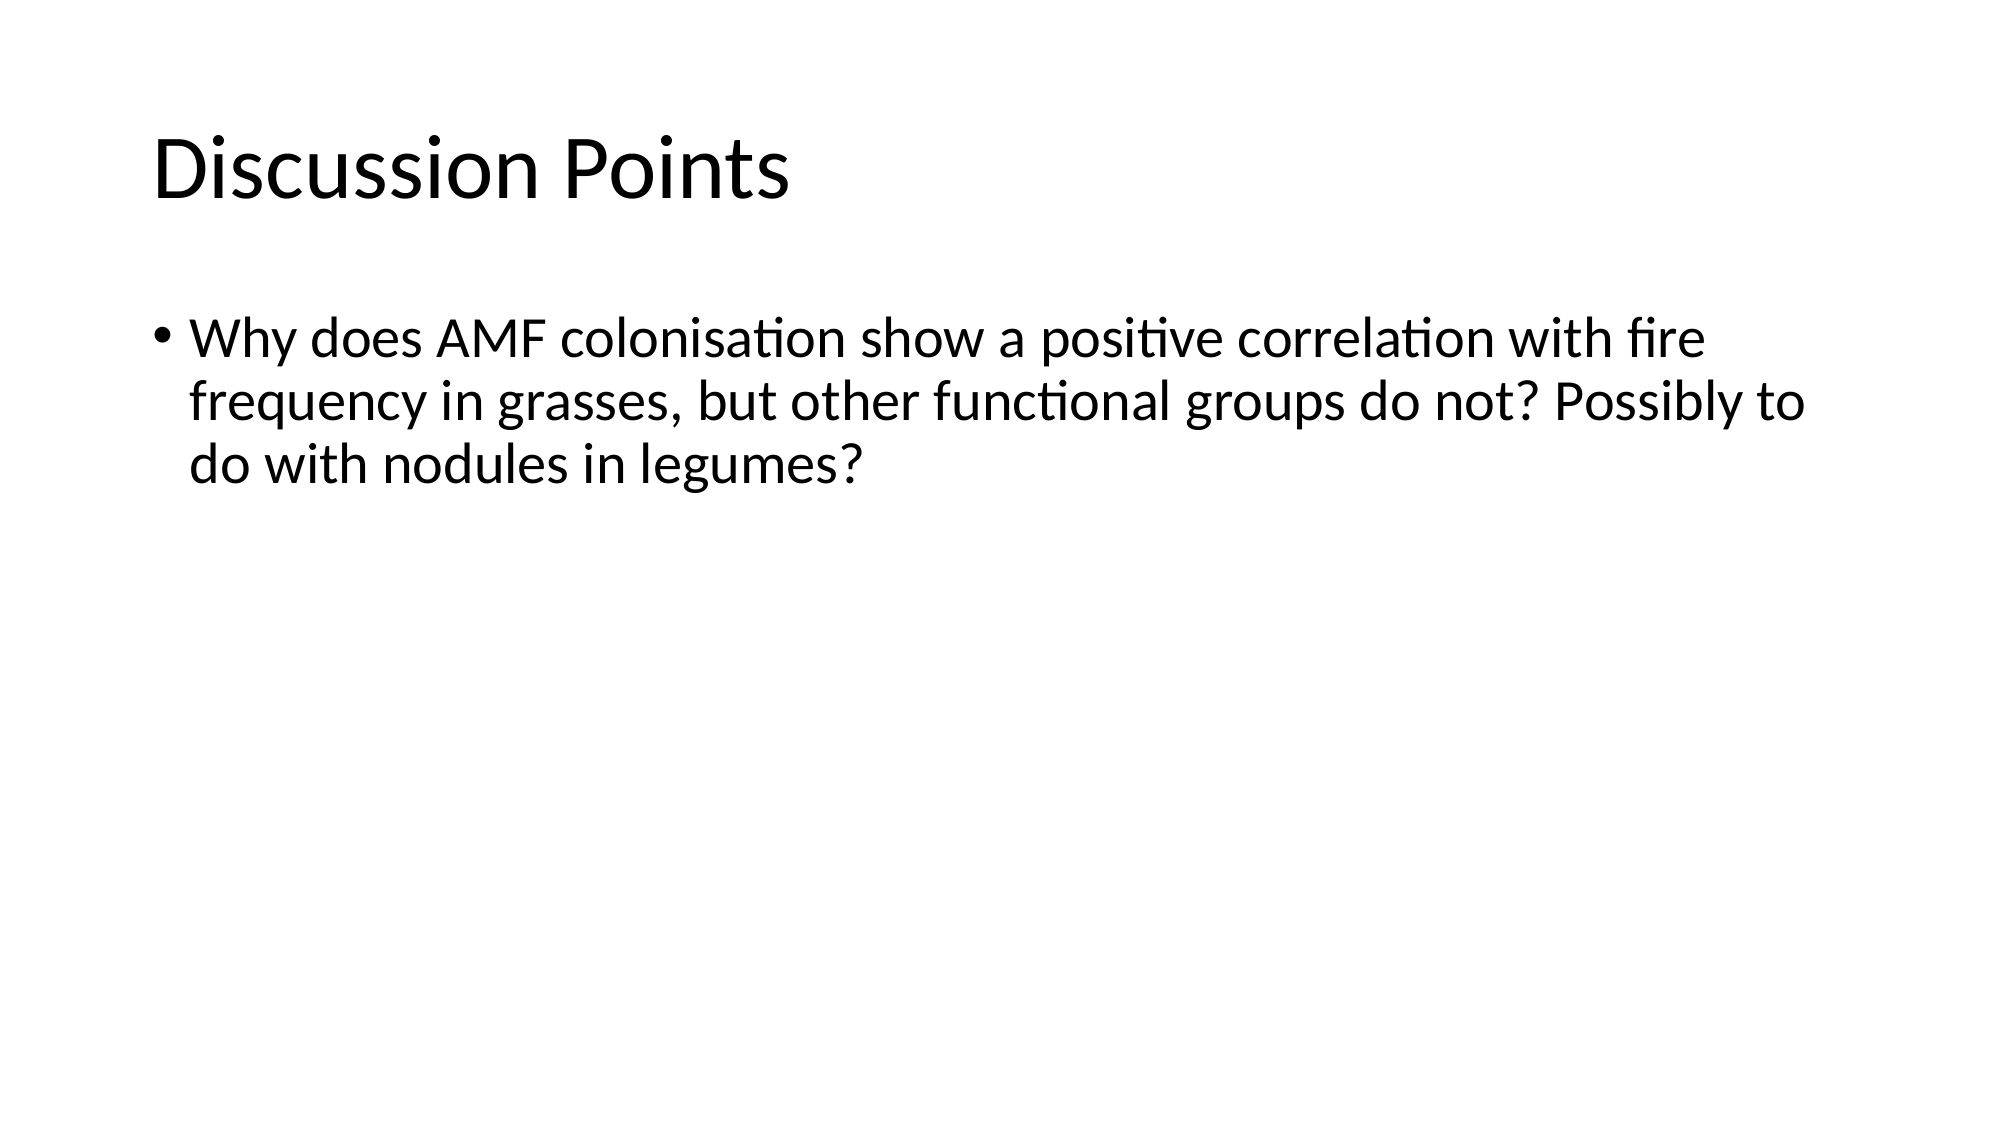

# Discussion Points
Why does AMF colonisation show a positive correlation with fire frequency in grasses, but other functional groups do not? Possibly to do with nodules in legumes?